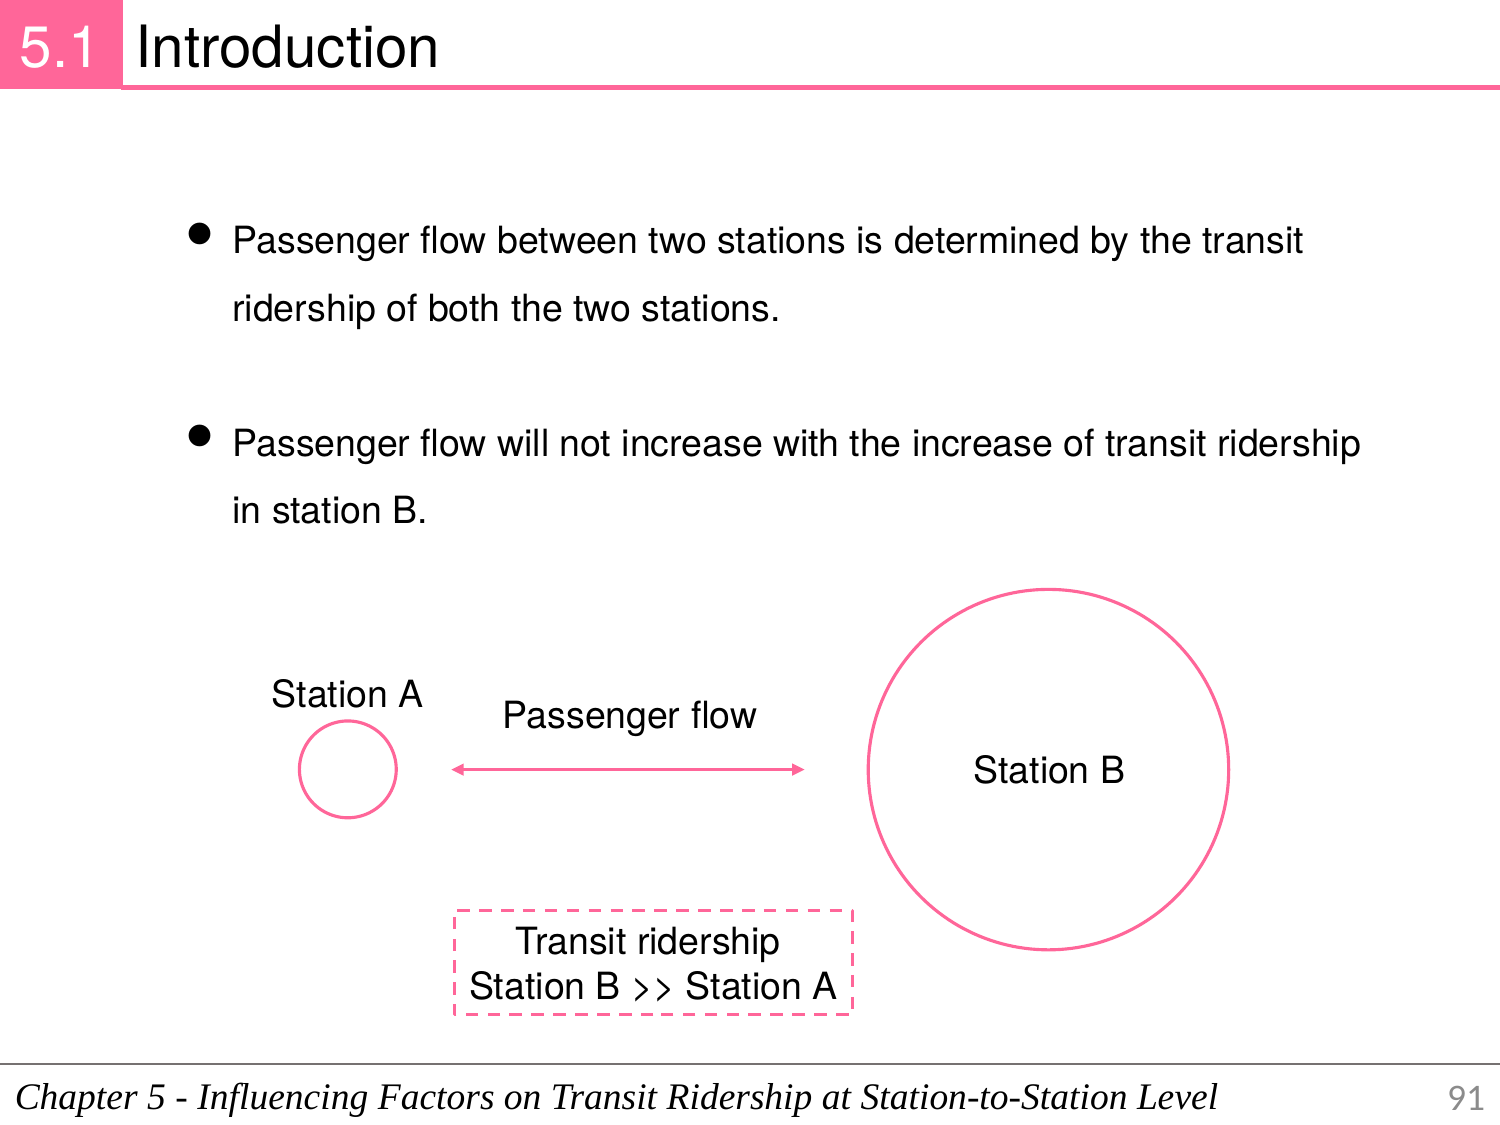

5.1
Introduction
Passenger flow between two stations is determined by the transit ridership of both the two stations.

Passenger flow will not increase with the increase of transit ridership in station B.

Station A
Passenger flow

Station B
Transit ridership
Station B >> Station A
Chapter 5 - Influencing Factors on Transit Ridership at Station-to-Station Level
91